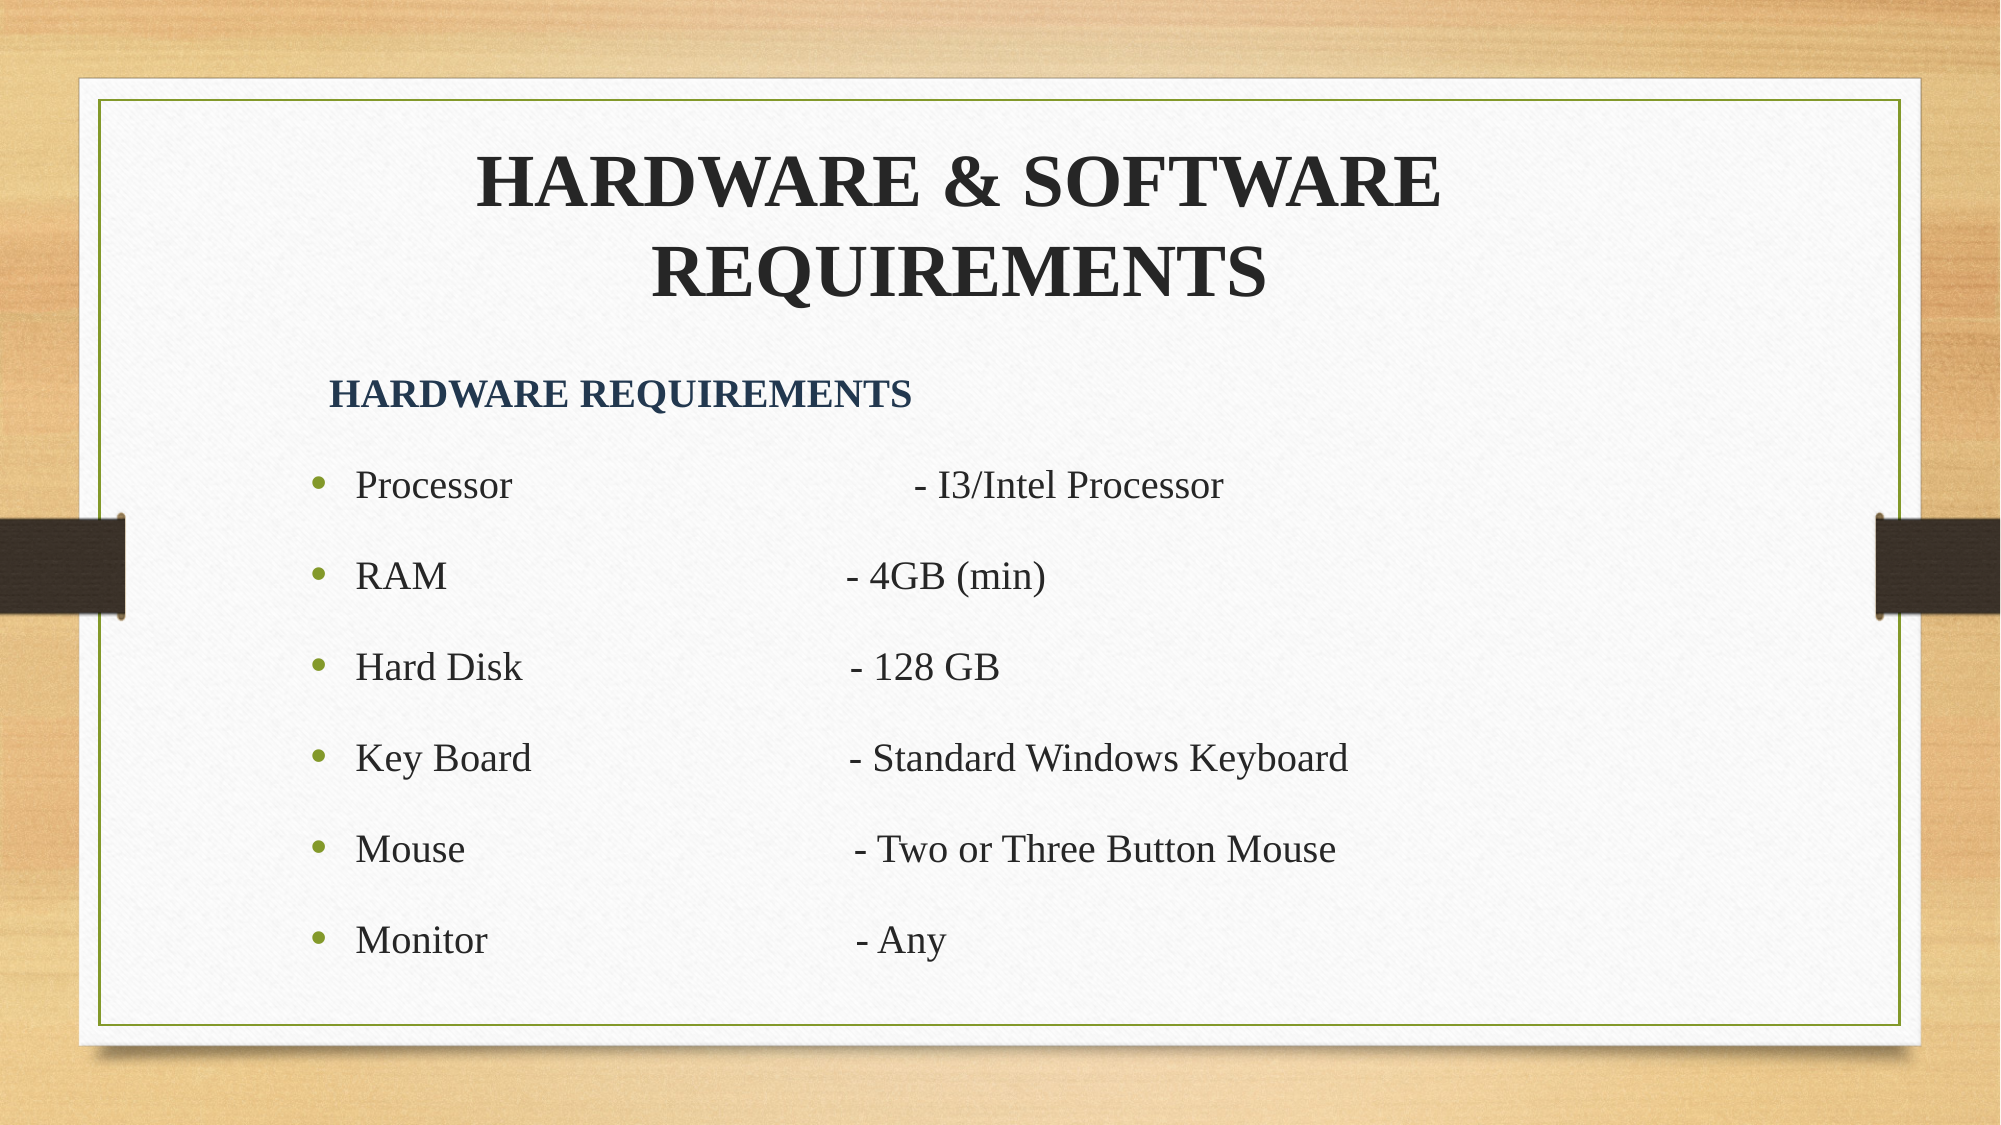

HARDWARE & SOFTWARE REQUIREMENTS
HARDWARE REQUIREMENTS
Processor            	                   - I3/Intel Processor
RAM                                       - 4GB (min)
Hard Disk                                - 128 GB
Key Board                               - Standard Windows Keyboard
Mouse                                      - Two or Three Button Mouse
Monitor                                    - Any